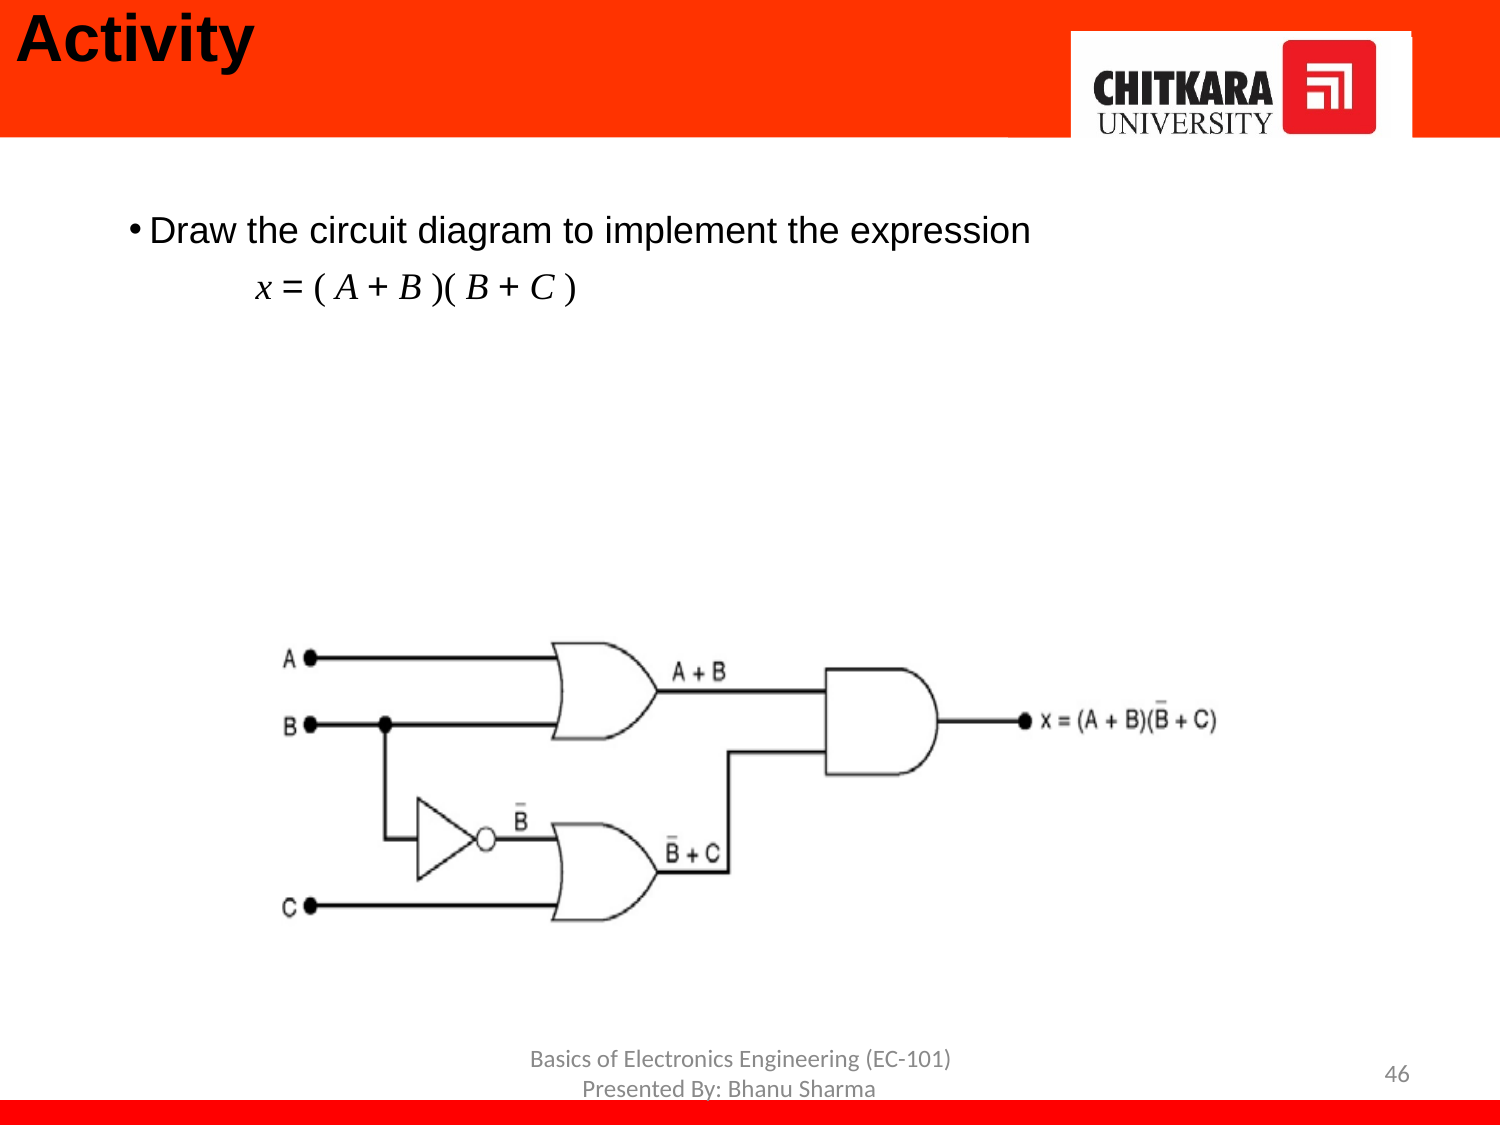

# Activity
Draw the circuit diagram to implement the expression
x = ( A + B )( B + C )

Basics of Electronics Engineering (EC-101)          Presented By: Bhanu Sharma
46